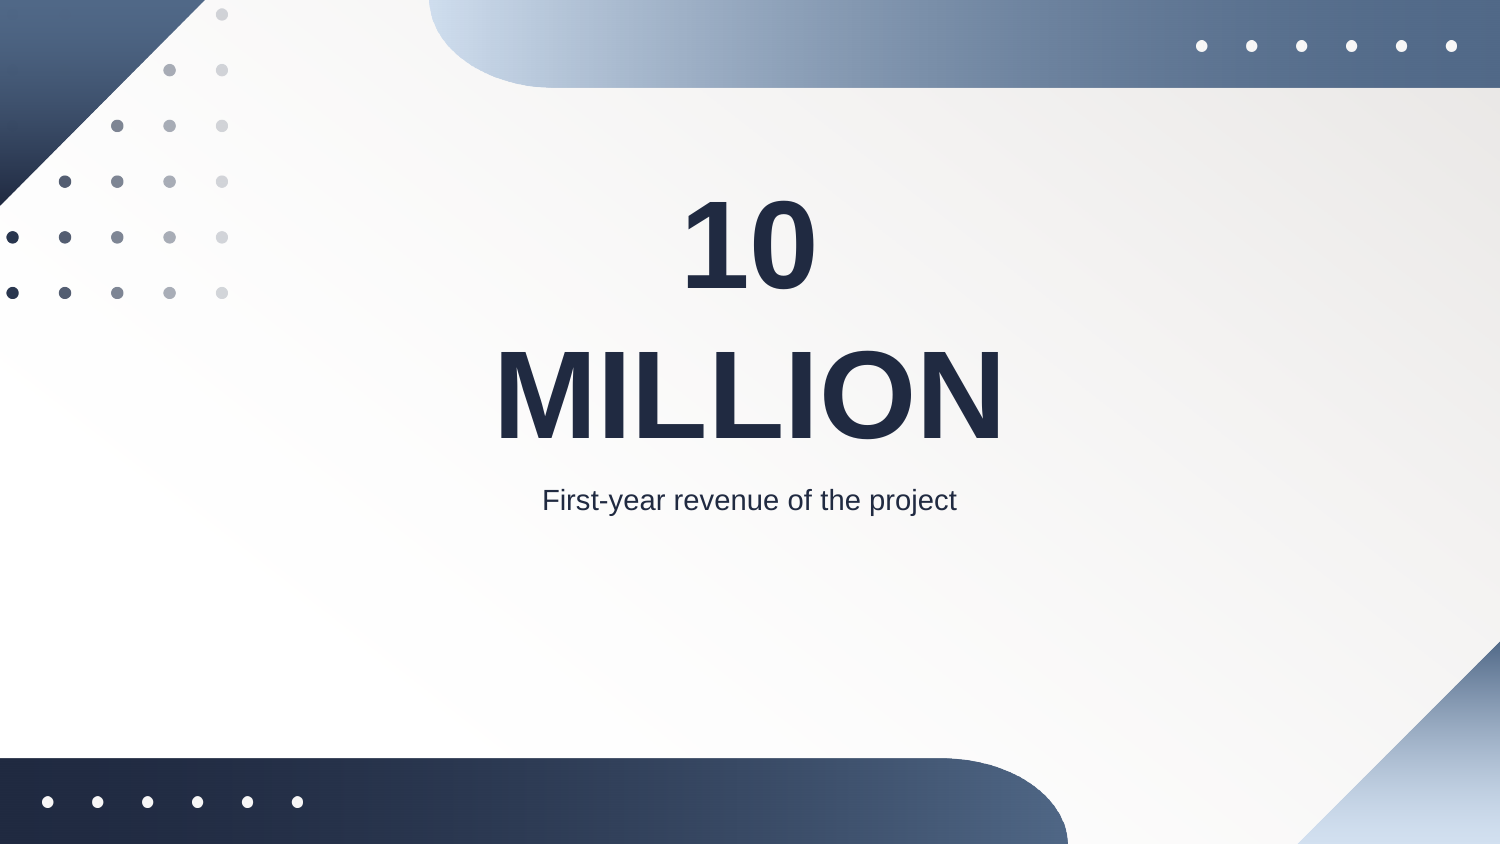

# 10 MILLION
First-year revenue of the project